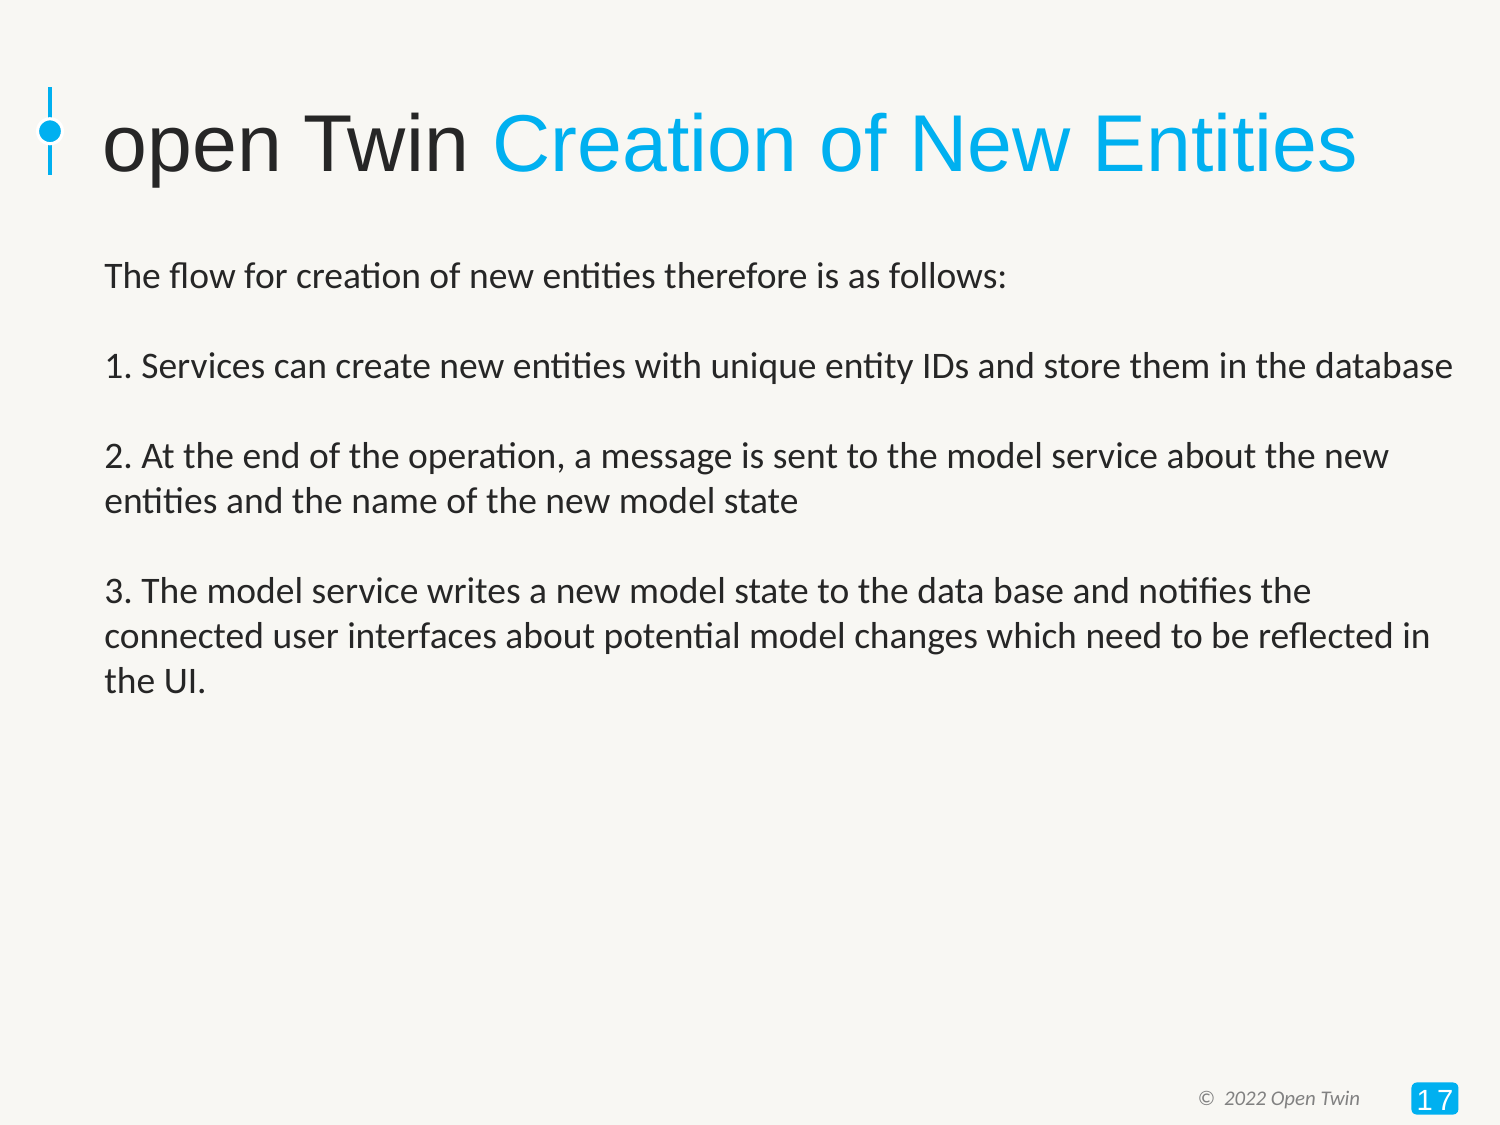

# open Twin Creation of New Entities
The flow for creation of new entities therefore is as follows:

1. Services can create new entities with unique entity IDs and store them in the database

2. At the end of the operation, a message is sent to the model service about the new entities and the name of the new model state

3. The model service writes a new model state to the data base and notifies the connected user interfaces about potential model changes which need to be reflected in the UI.